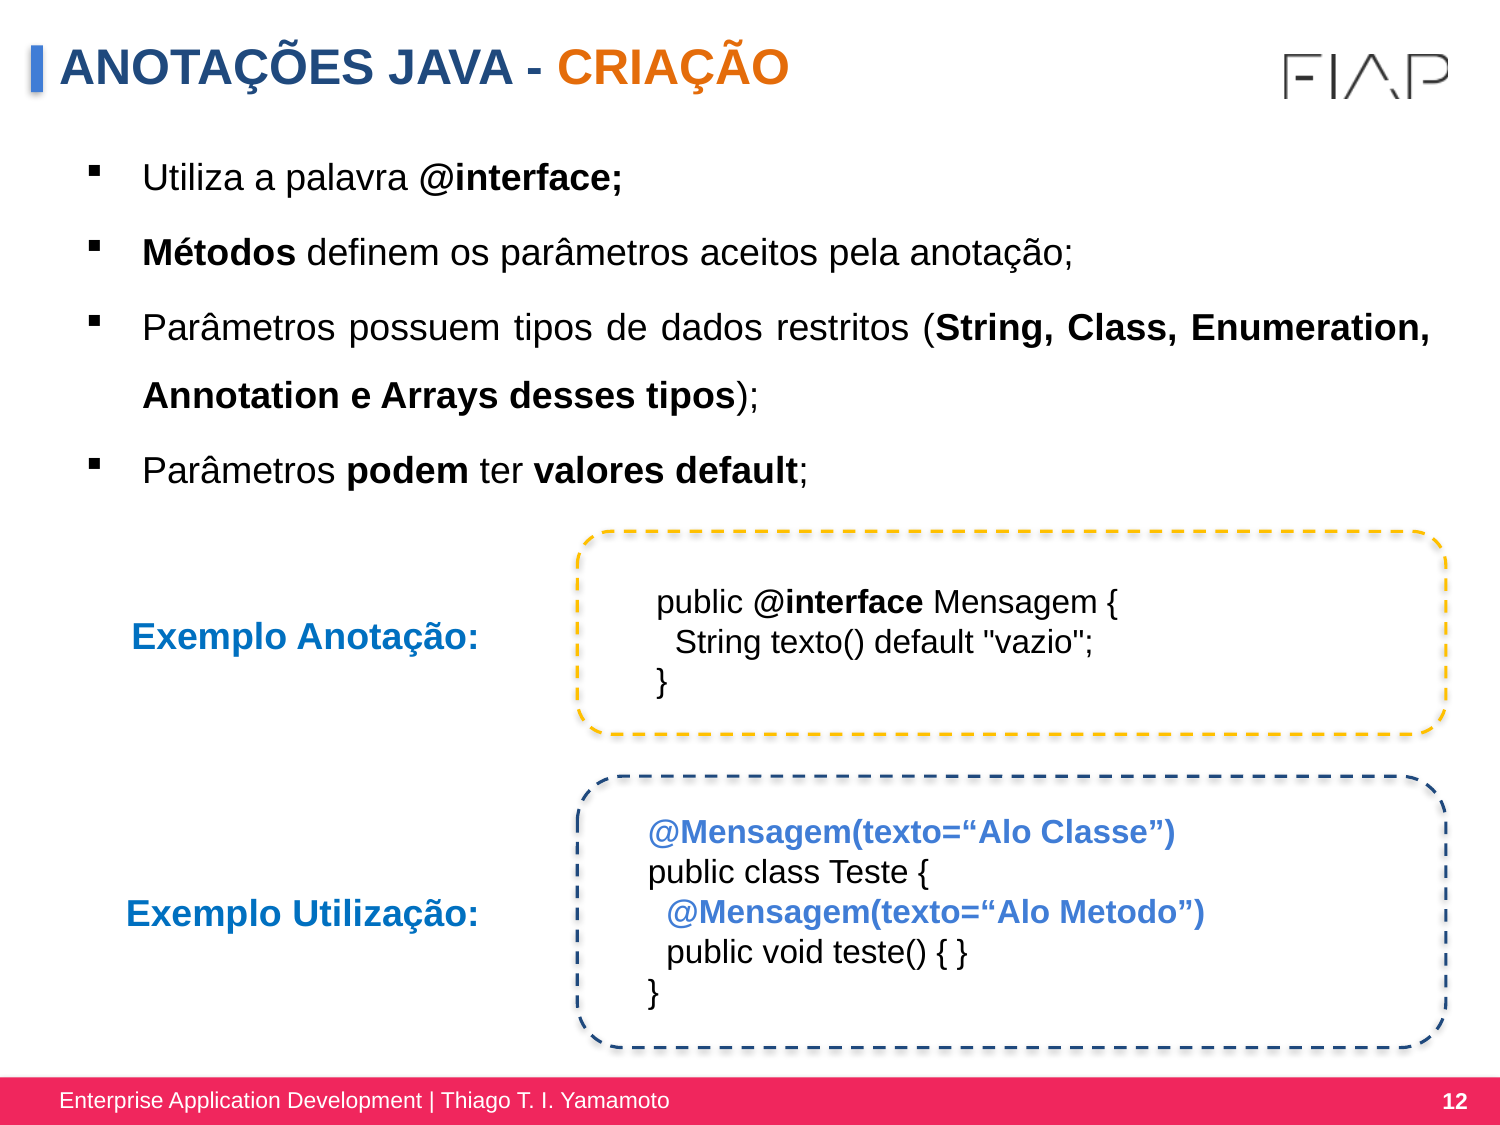

# ANOTAÇÕES JAVA - CRIAÇÃO
Utiliza a palavra @interface;
Métodos definem os parâmetros aceitos pela anotação;
Parâmetros possuem tipos de dados restritos (String, Class, Enumeration, Annotation e Arrays desses tipos);
Parâmetros podem ter valores default;

public @interface Mensagem {
  String texto() default "vazio";
}
Exemplo Anotação:

@Mensagem(texto=“Alo Classe”)
public class Teste {
  @Mensagem(texto=“Alo Metodo”)
  public void teste() { }
}
Exemplo Utilização: